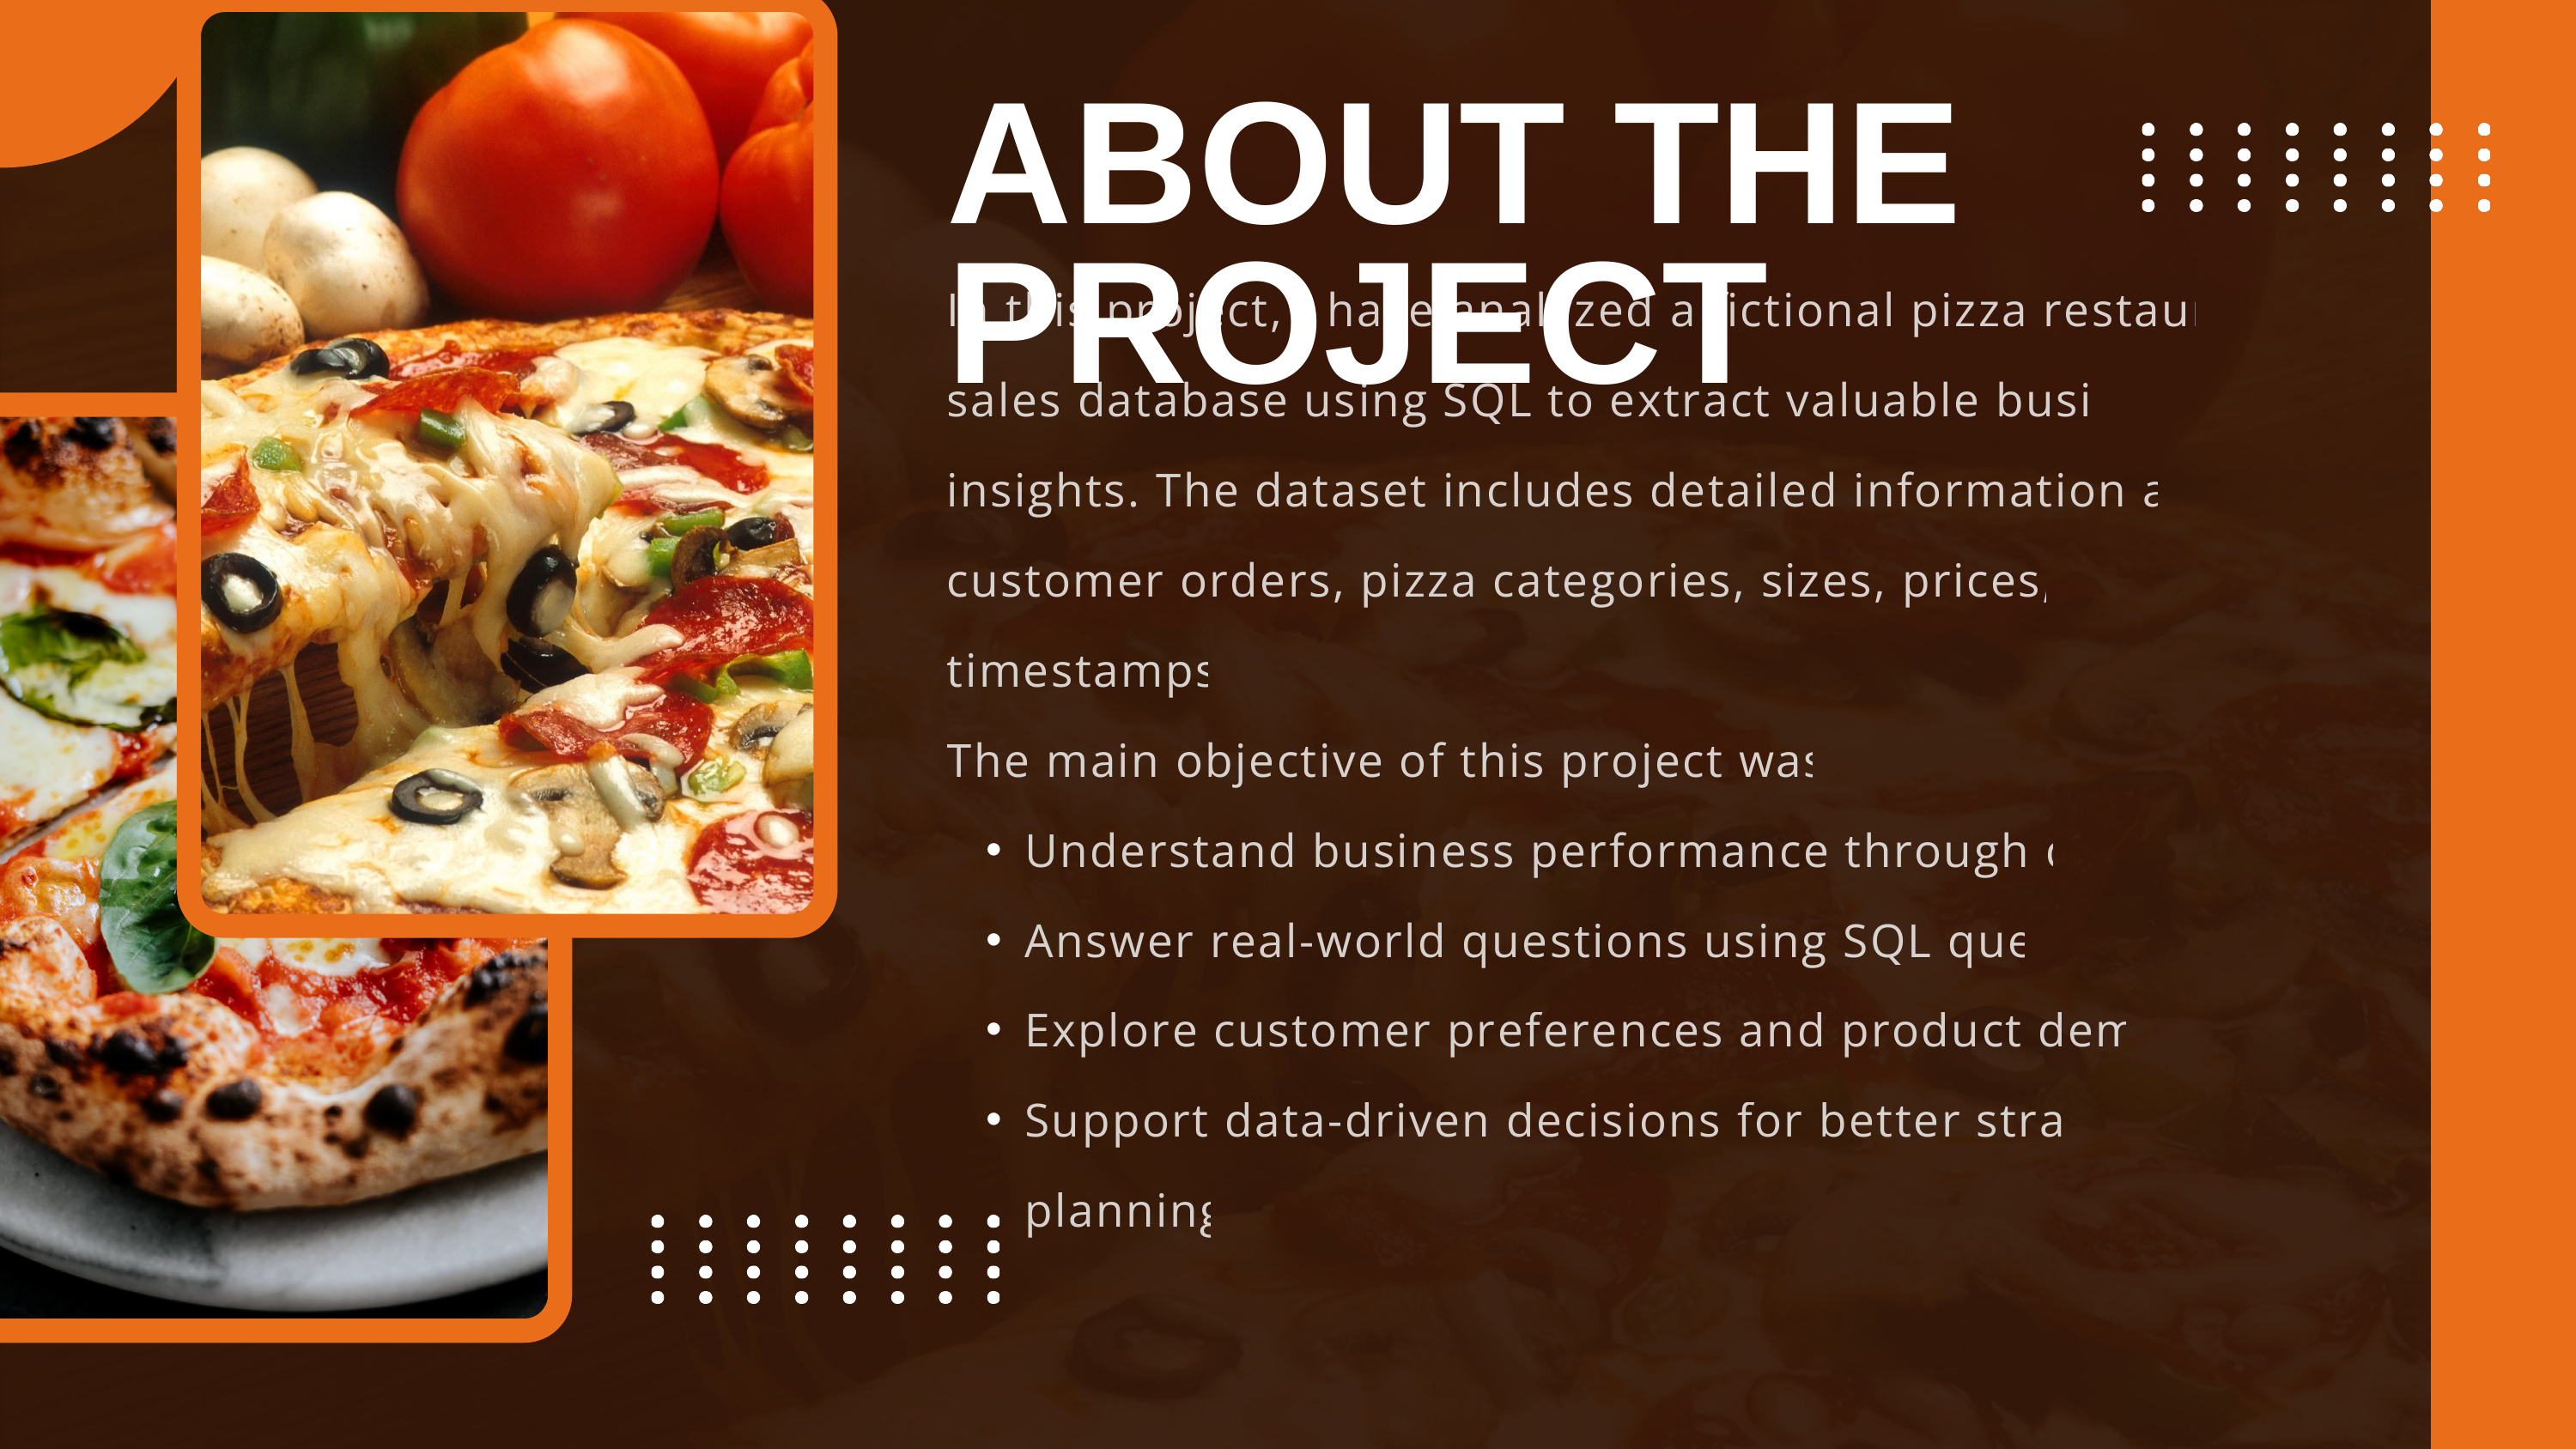

ABOUT THE PROJECT

In this project, I have analyzed a fictional pizza restaurant's sales database using SQL to extract valuable business insights. The dataset includes detailed information about customer orders, pizza categories, sizes, prices, and timestamps.
The main objective of this project was to:
Understand business performance through data
Answer real-world questions using SQL queries
Explore customer preferences and product demand
Support data-driven decisions for better strategy planning